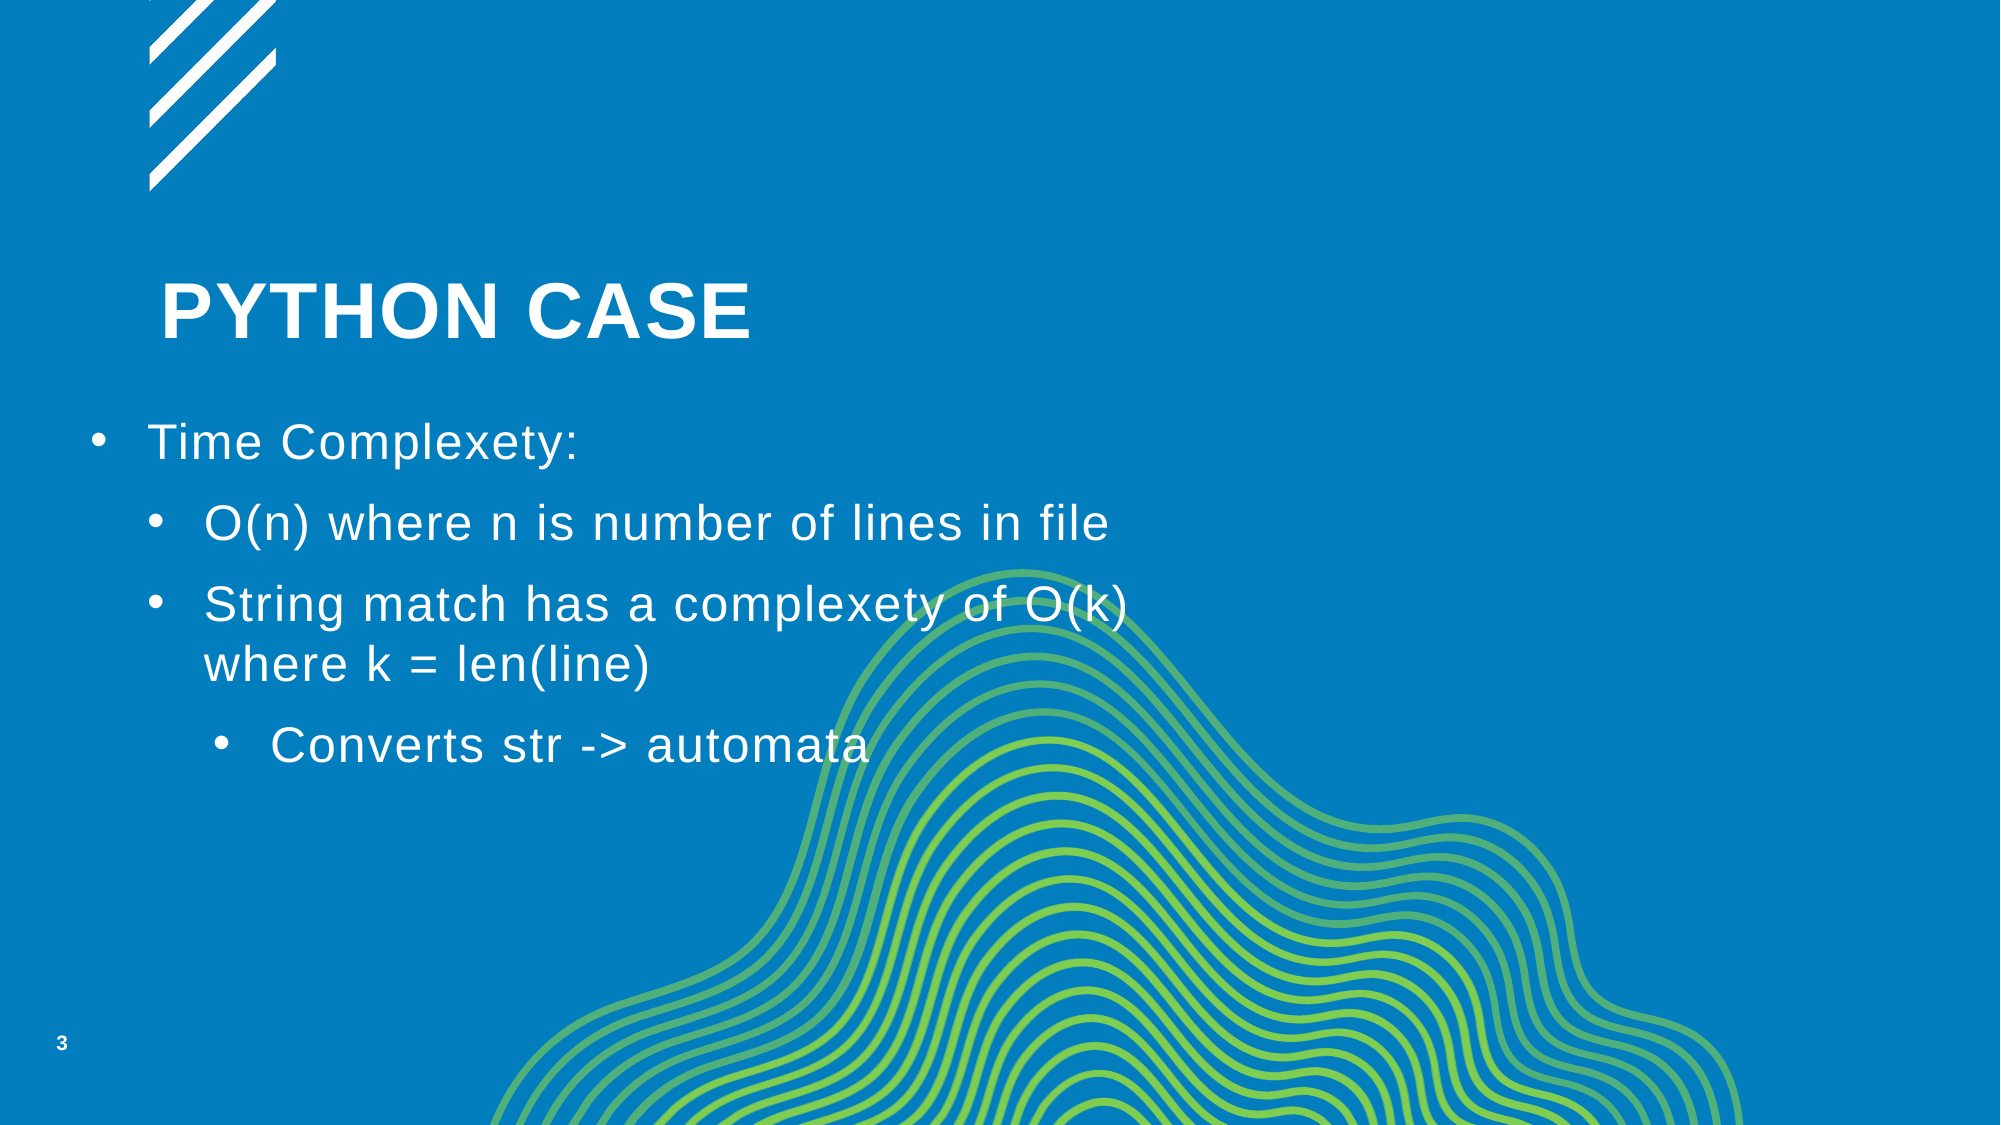

# Python case
Time Complexety:
O(n) where n is number of lines in file
String match has a complexety of O(k) where k = len(line)
Converts str -> automata
3